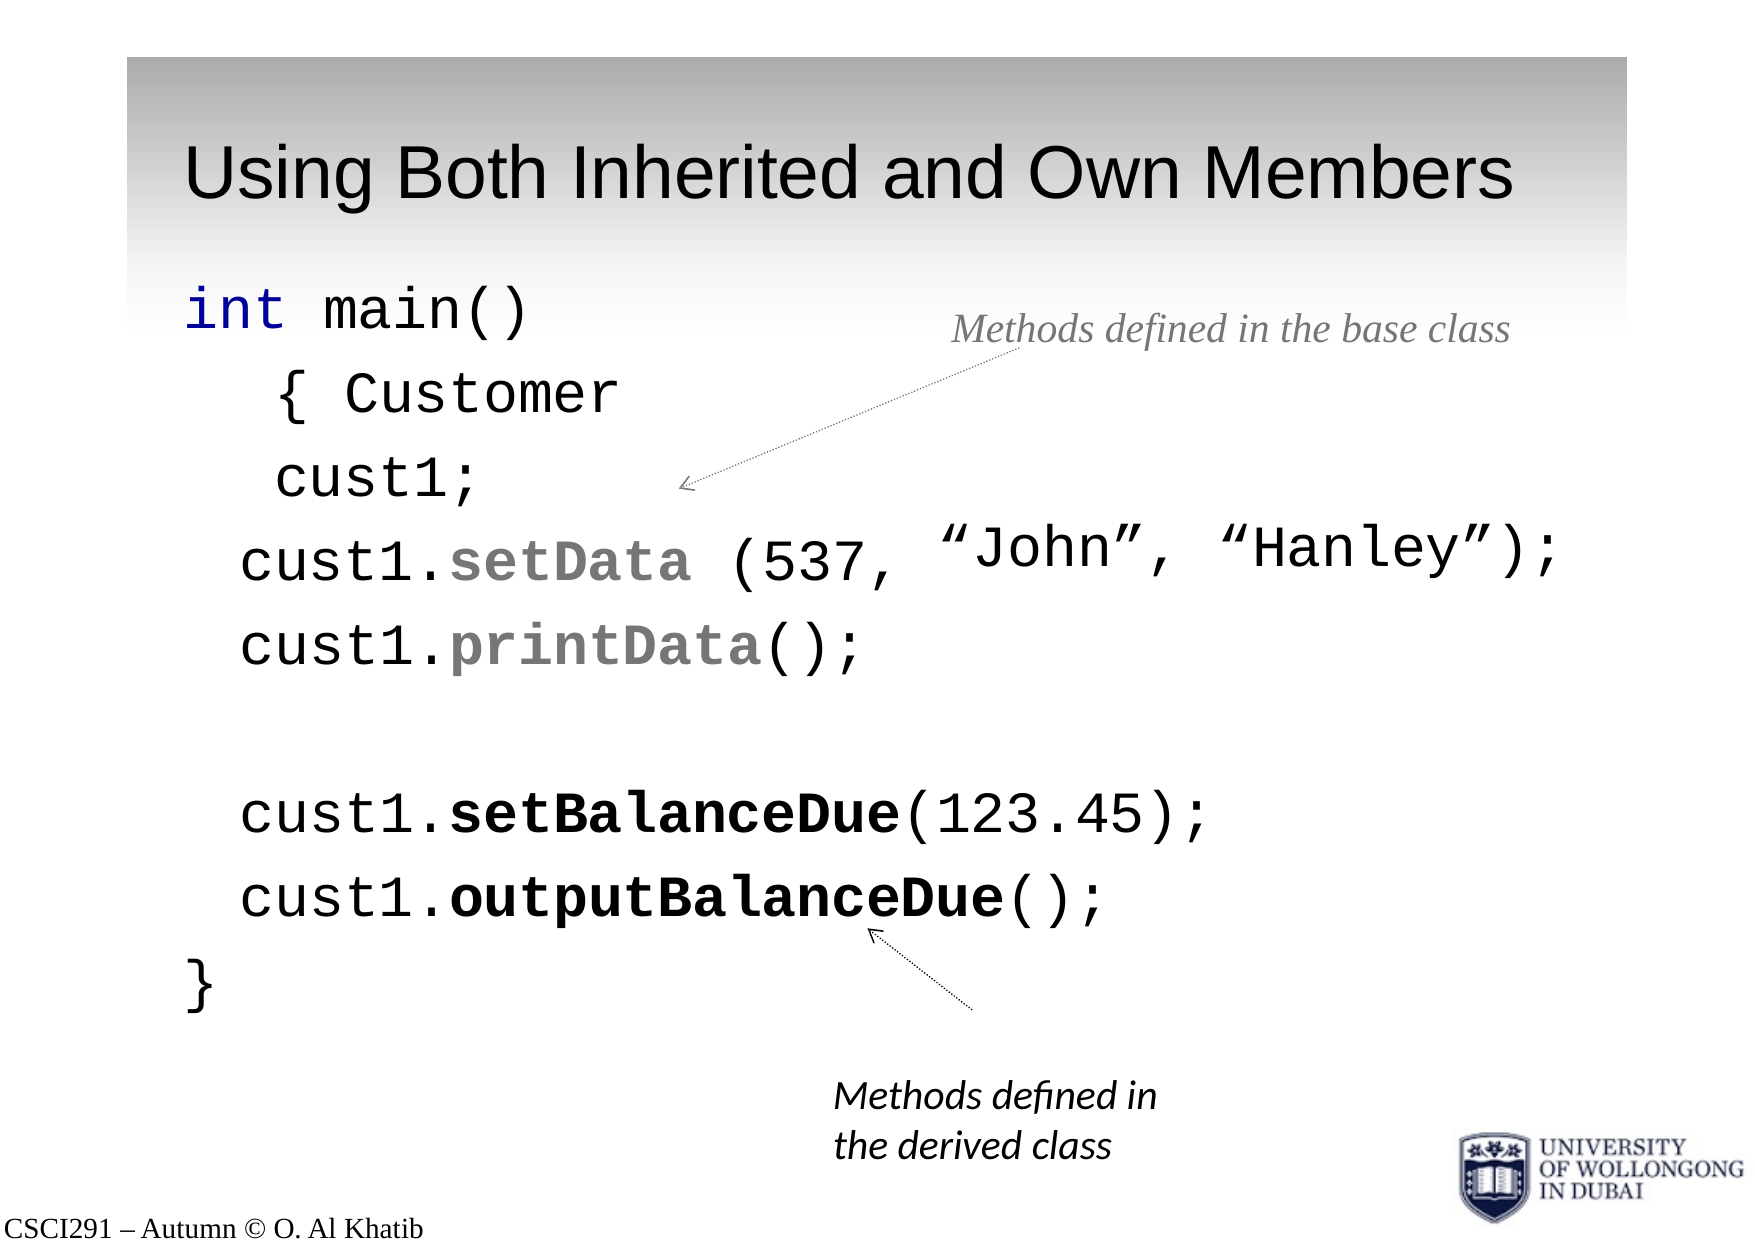

# Using Both Inherited and Own Members
int main() { Customer cust1;
Methods defined in the base class

cust1.setData (537, cust1.printData();
“John”,
“Hanley”);
cust1.setBalanceDue(123.45); cust1.outputBalanceDue();
}

Methods defined in the derived class